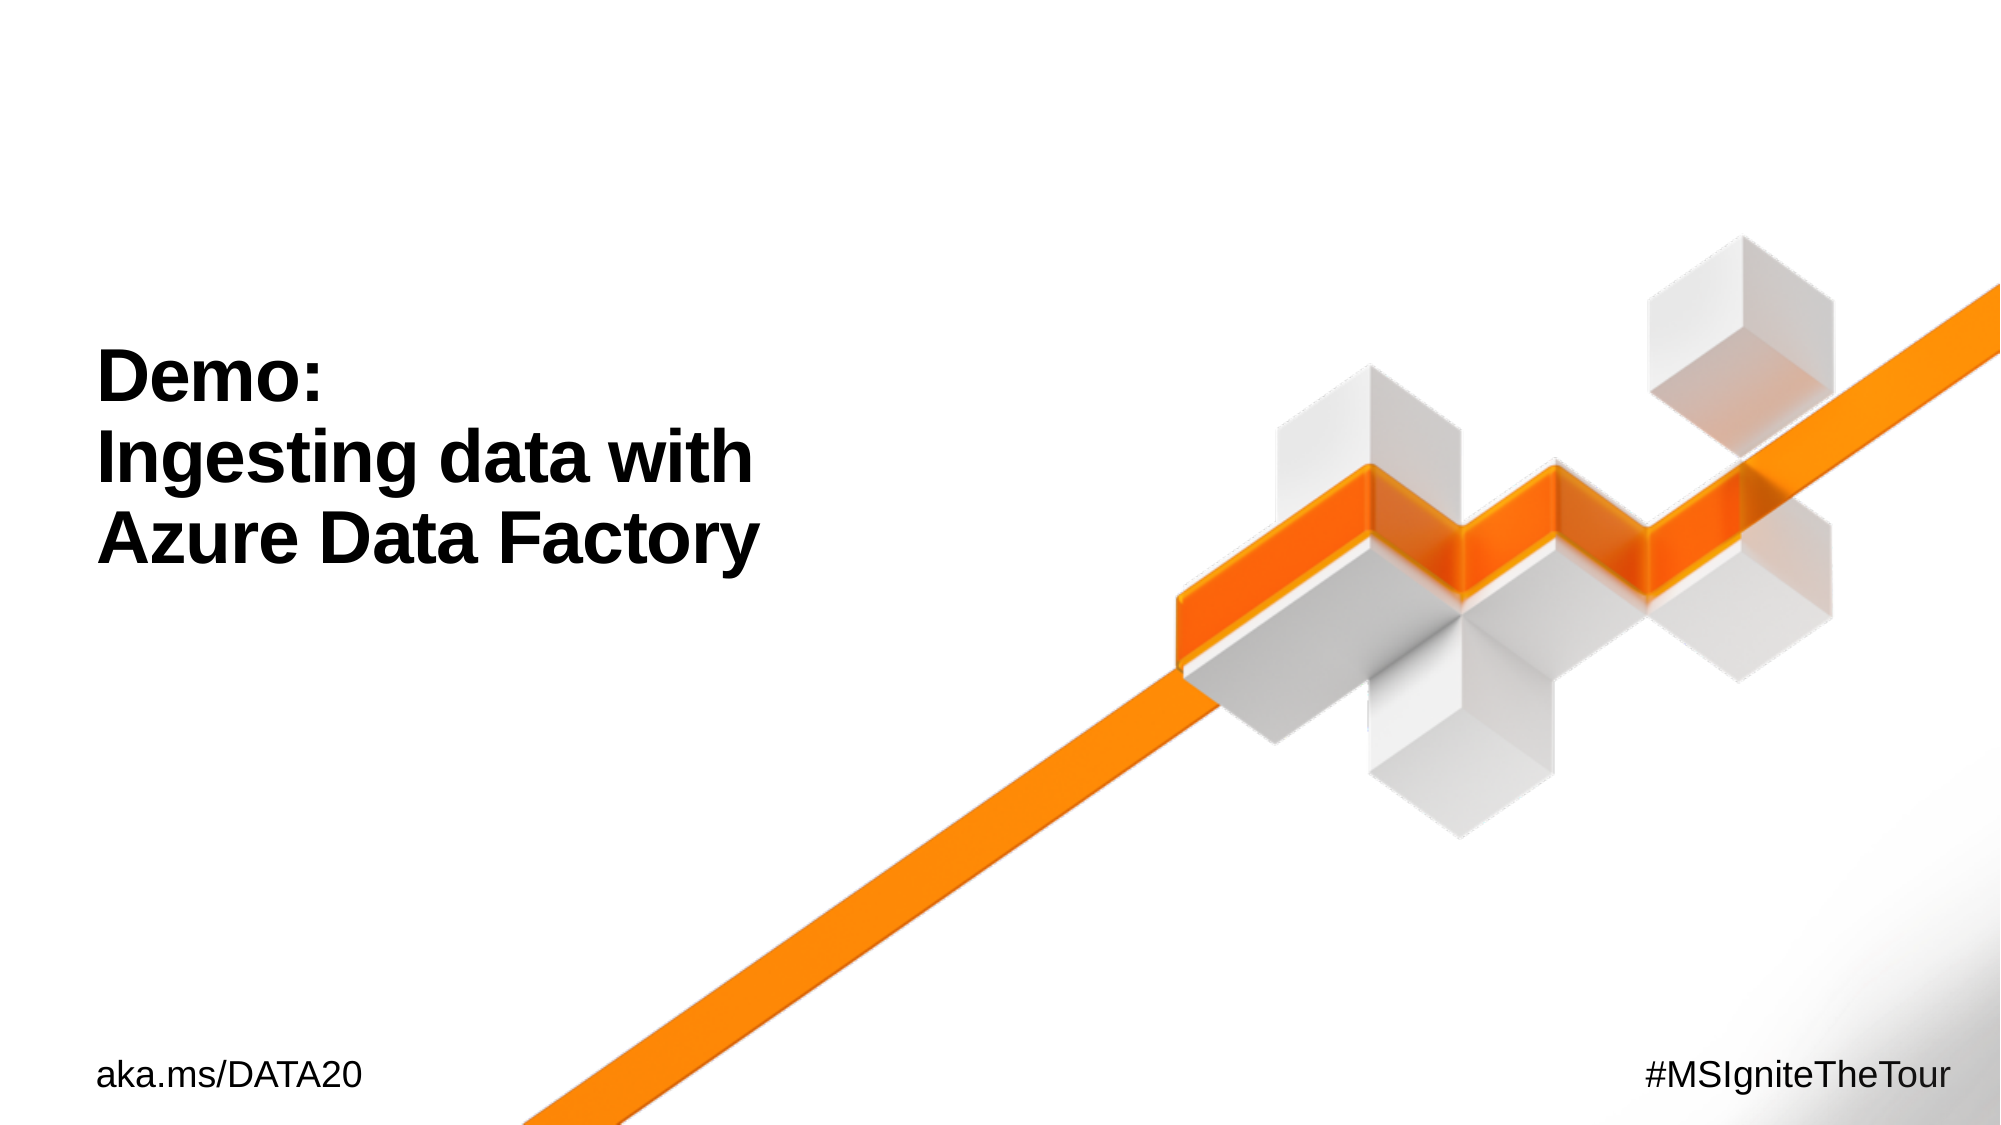

# Demo: Ingesting data with Azure Data Factory